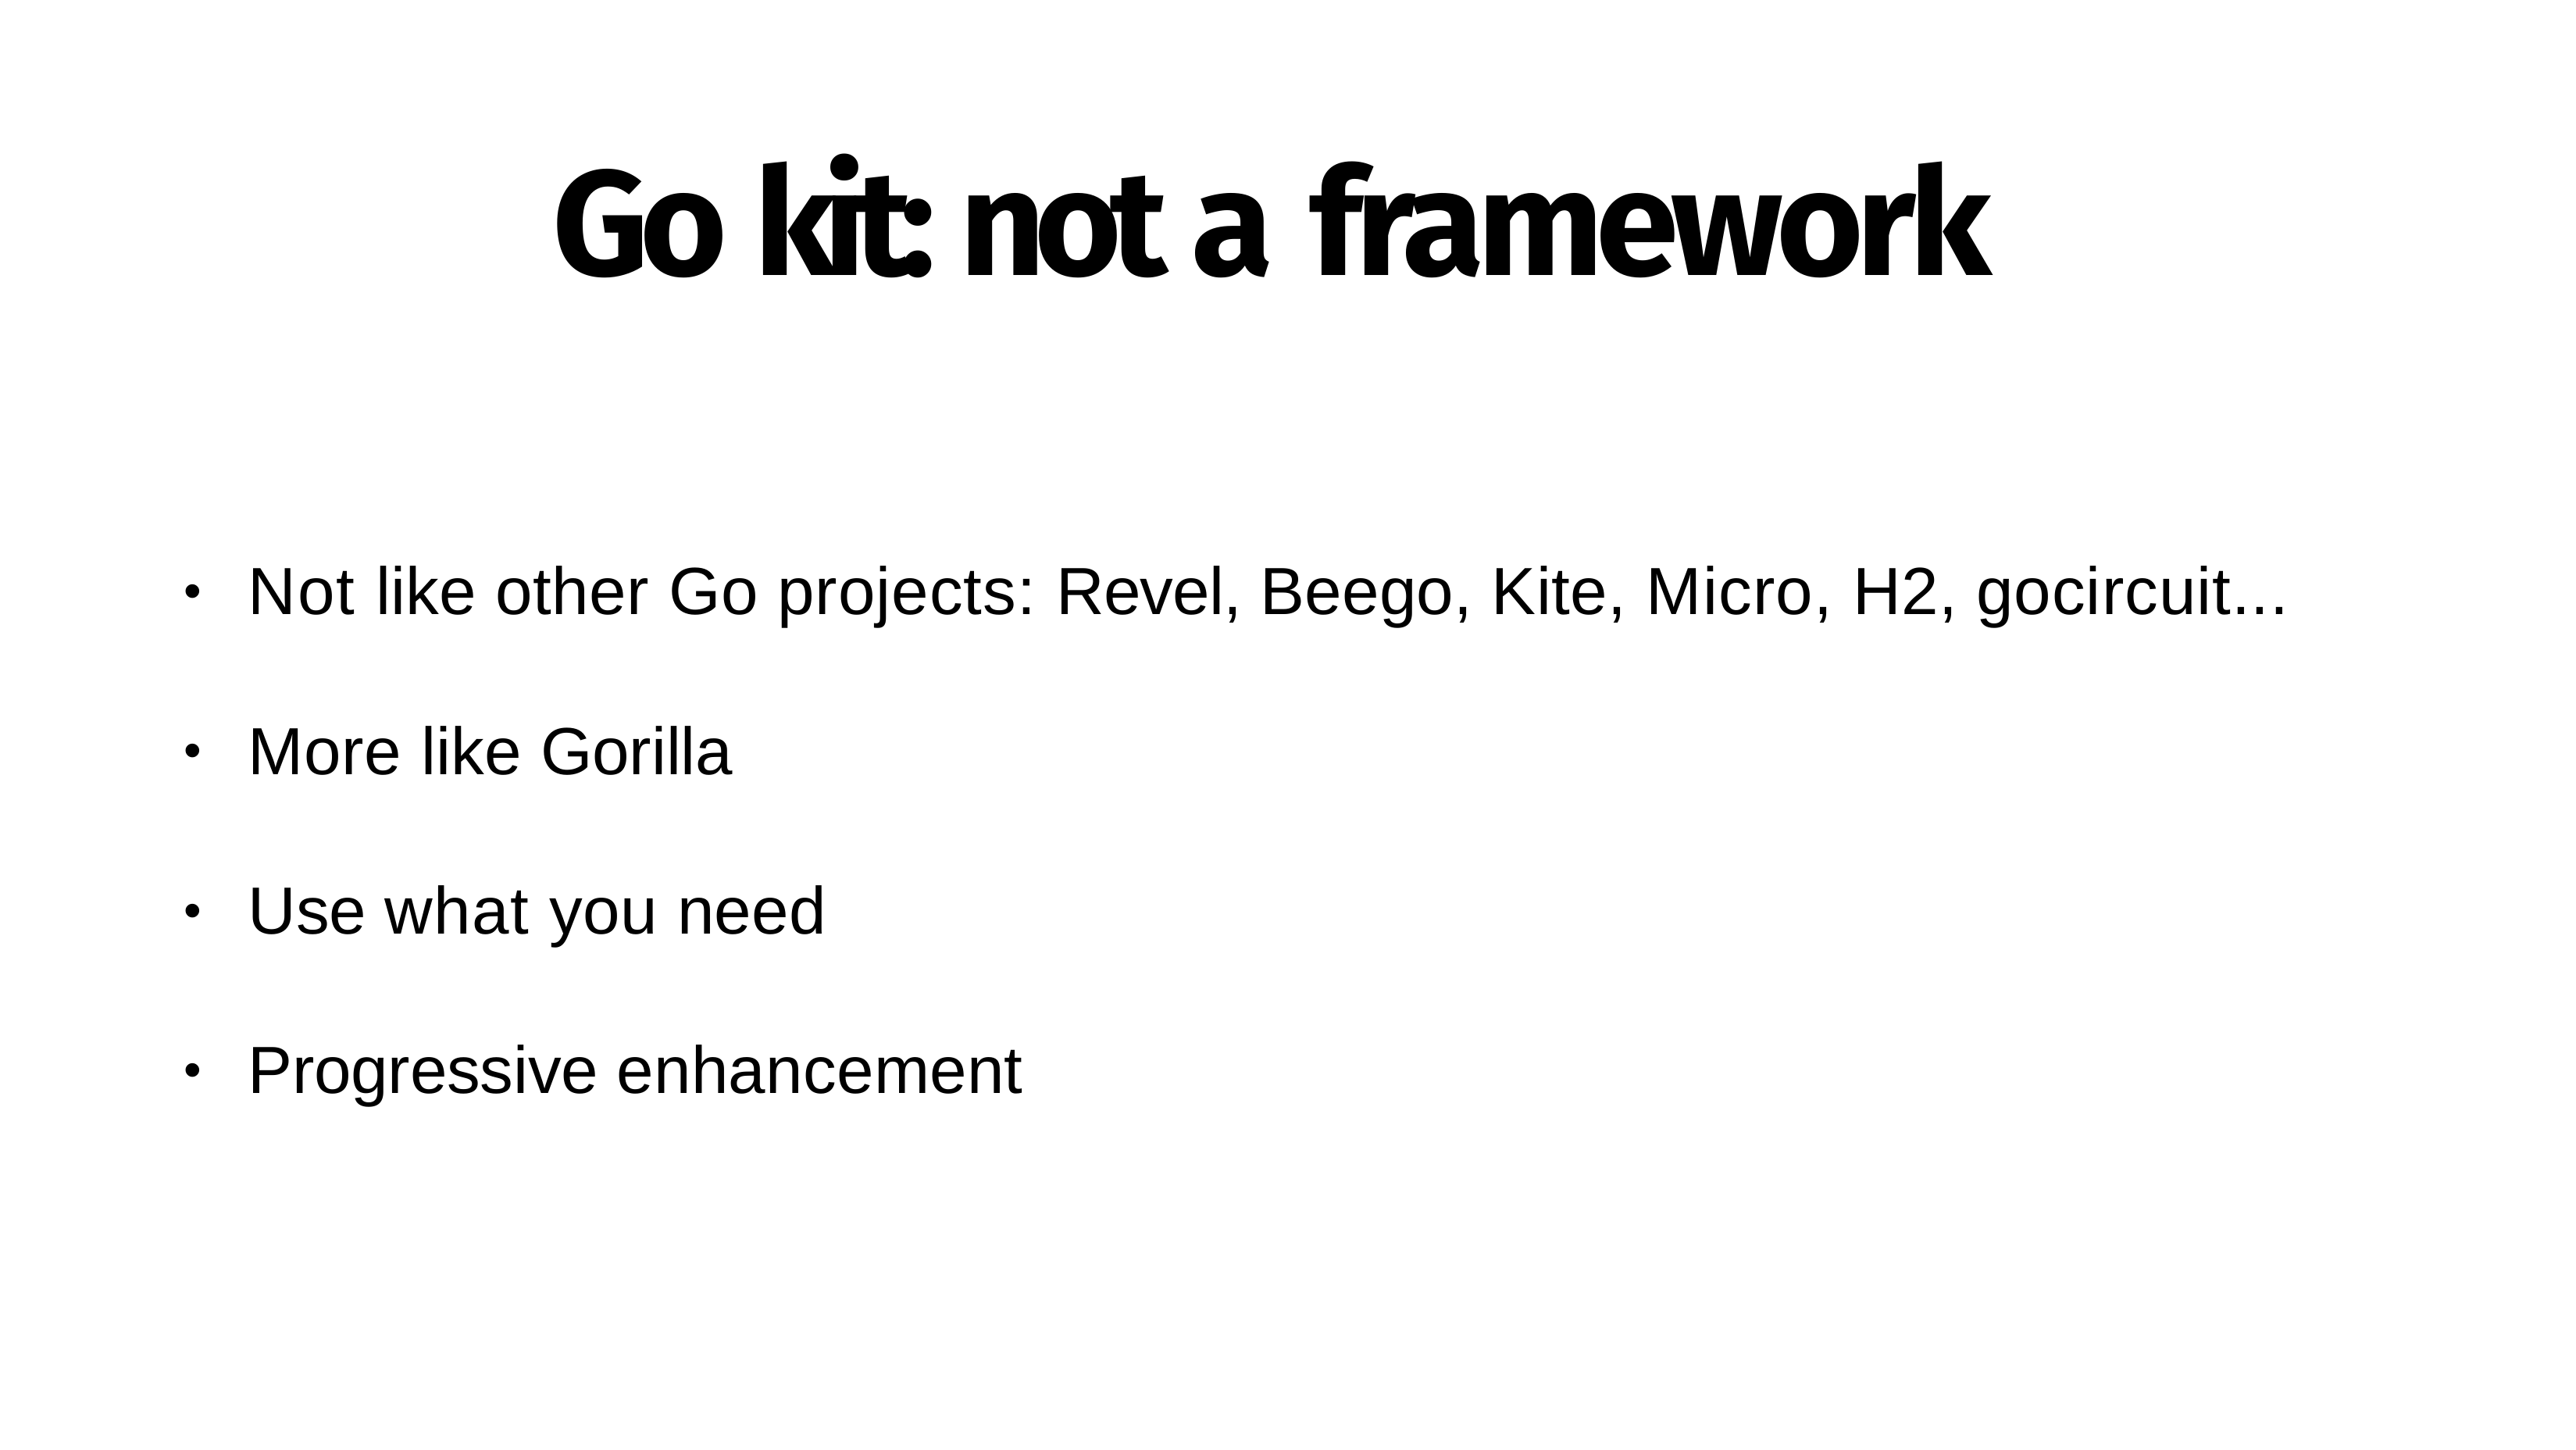

# Go kit: not a framework
Not like other Go projects: Revel, Beego, Kite, Micro, H2, gocircuit...
•
More like Gorilla
•
Use what you need
•
Progressive enhancement
•